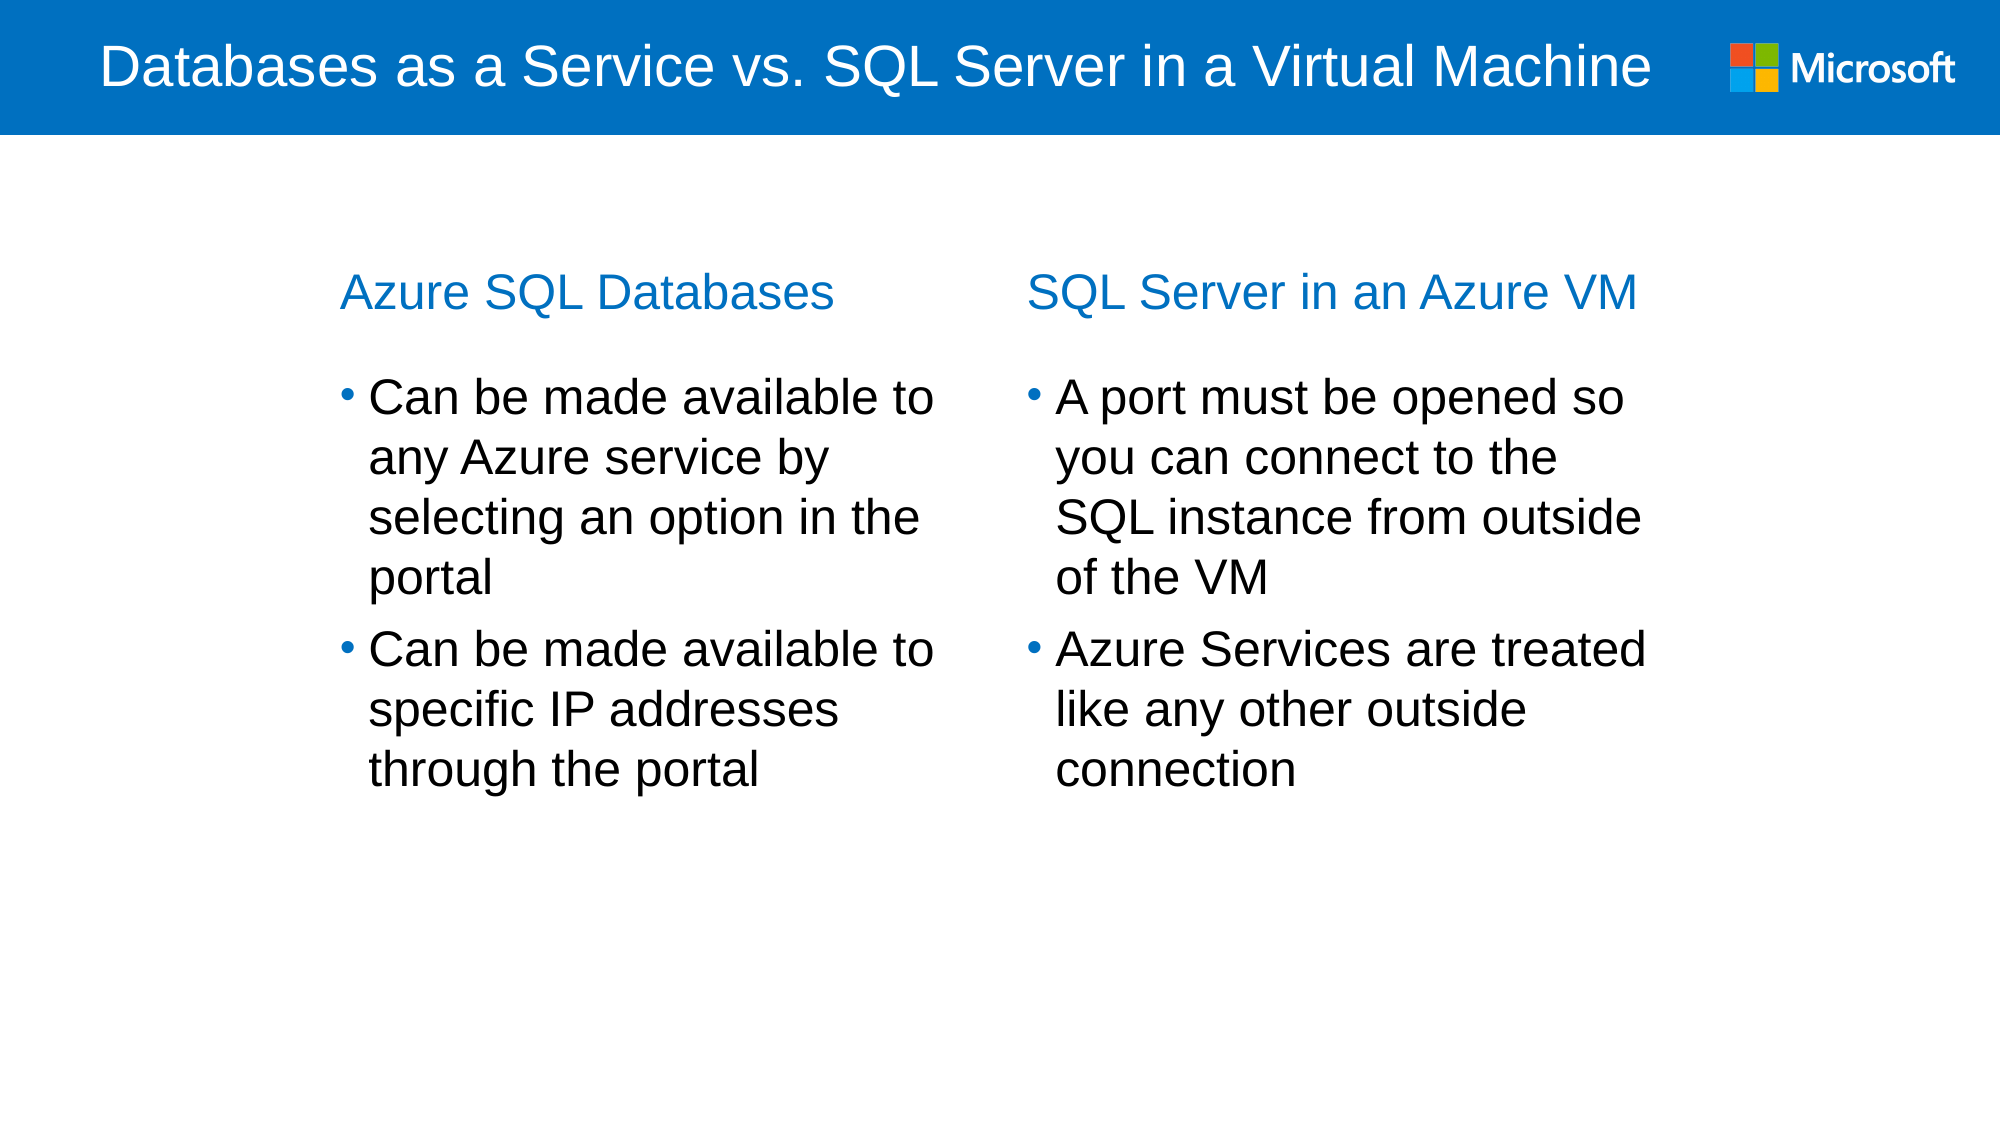

# Databases as a Service vs. SQL Server in a Virtual Machine
Azure SQL Databases
SQL Server in an Azure VM
Can be made available to any Azure service by selecting an option in the portal
Can be made available to specific IP addresses through the portal
A port must be opened so you can connect to the SQL instance from outside of the VM
Azure Services are treated like any other outside connection